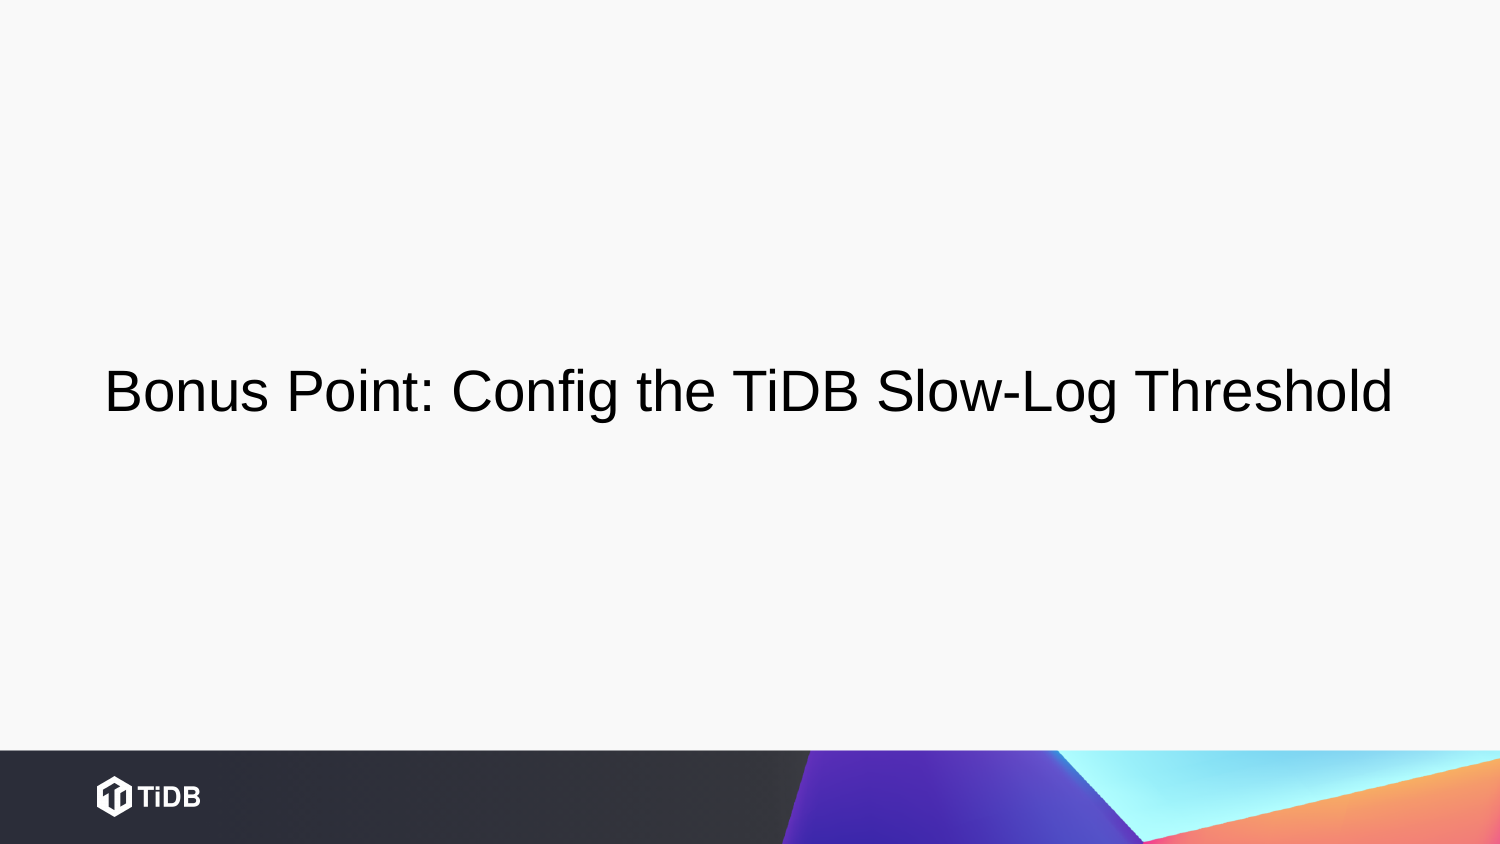

Bonus Point: Config the TiDB Slow-Log Threshold